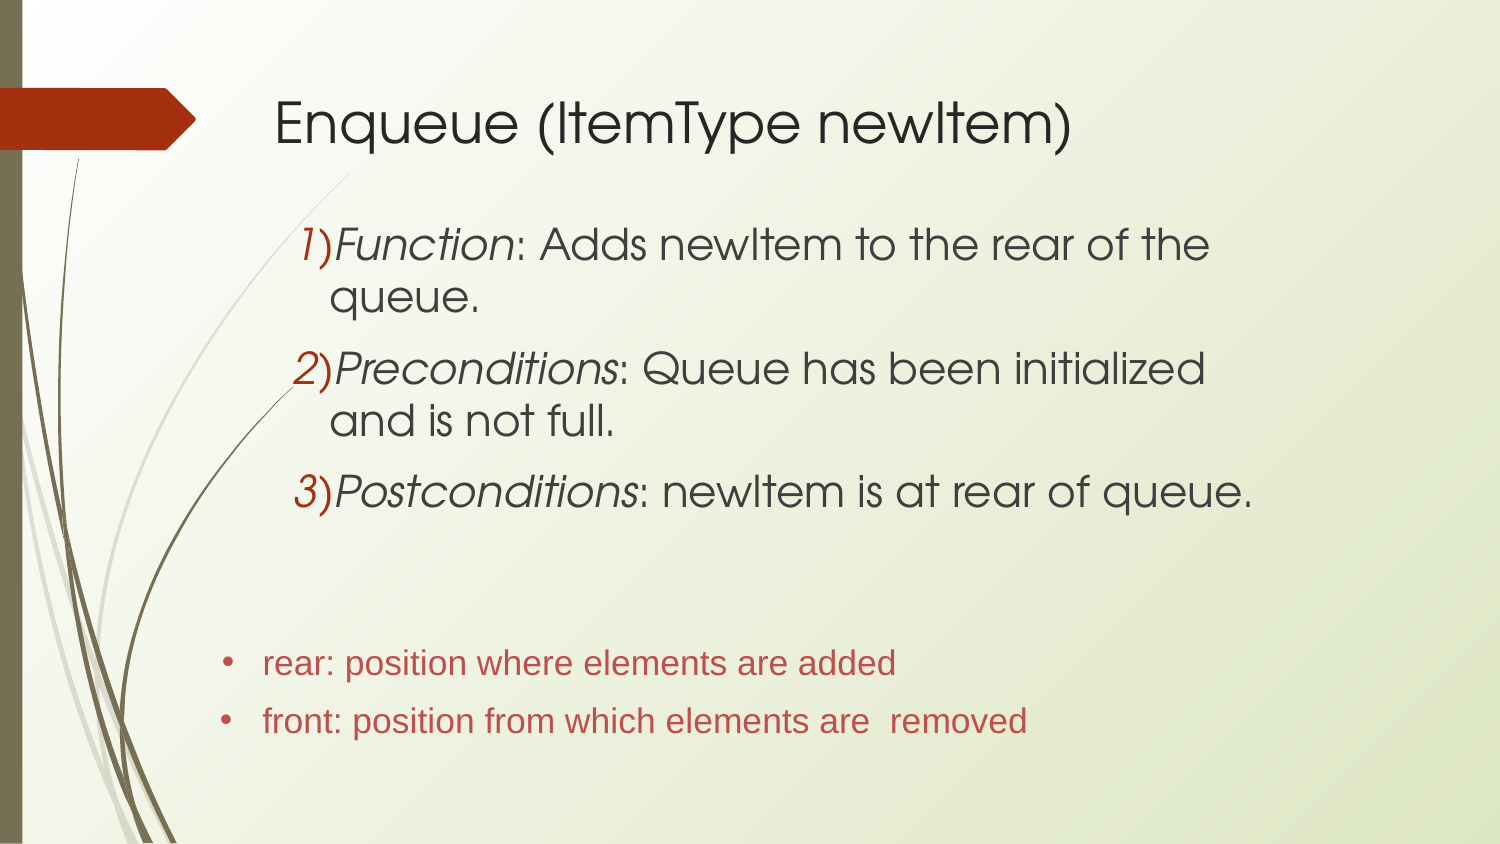

# Enqueue (ItemType newItem)
Function: Adds newItem to the rear of the queue.
Preconditions: Queue has been initialized and is not full.
Postconditions: newItem is at rear of queue.
rear: position where elements are added
front: position from which elements are  removed